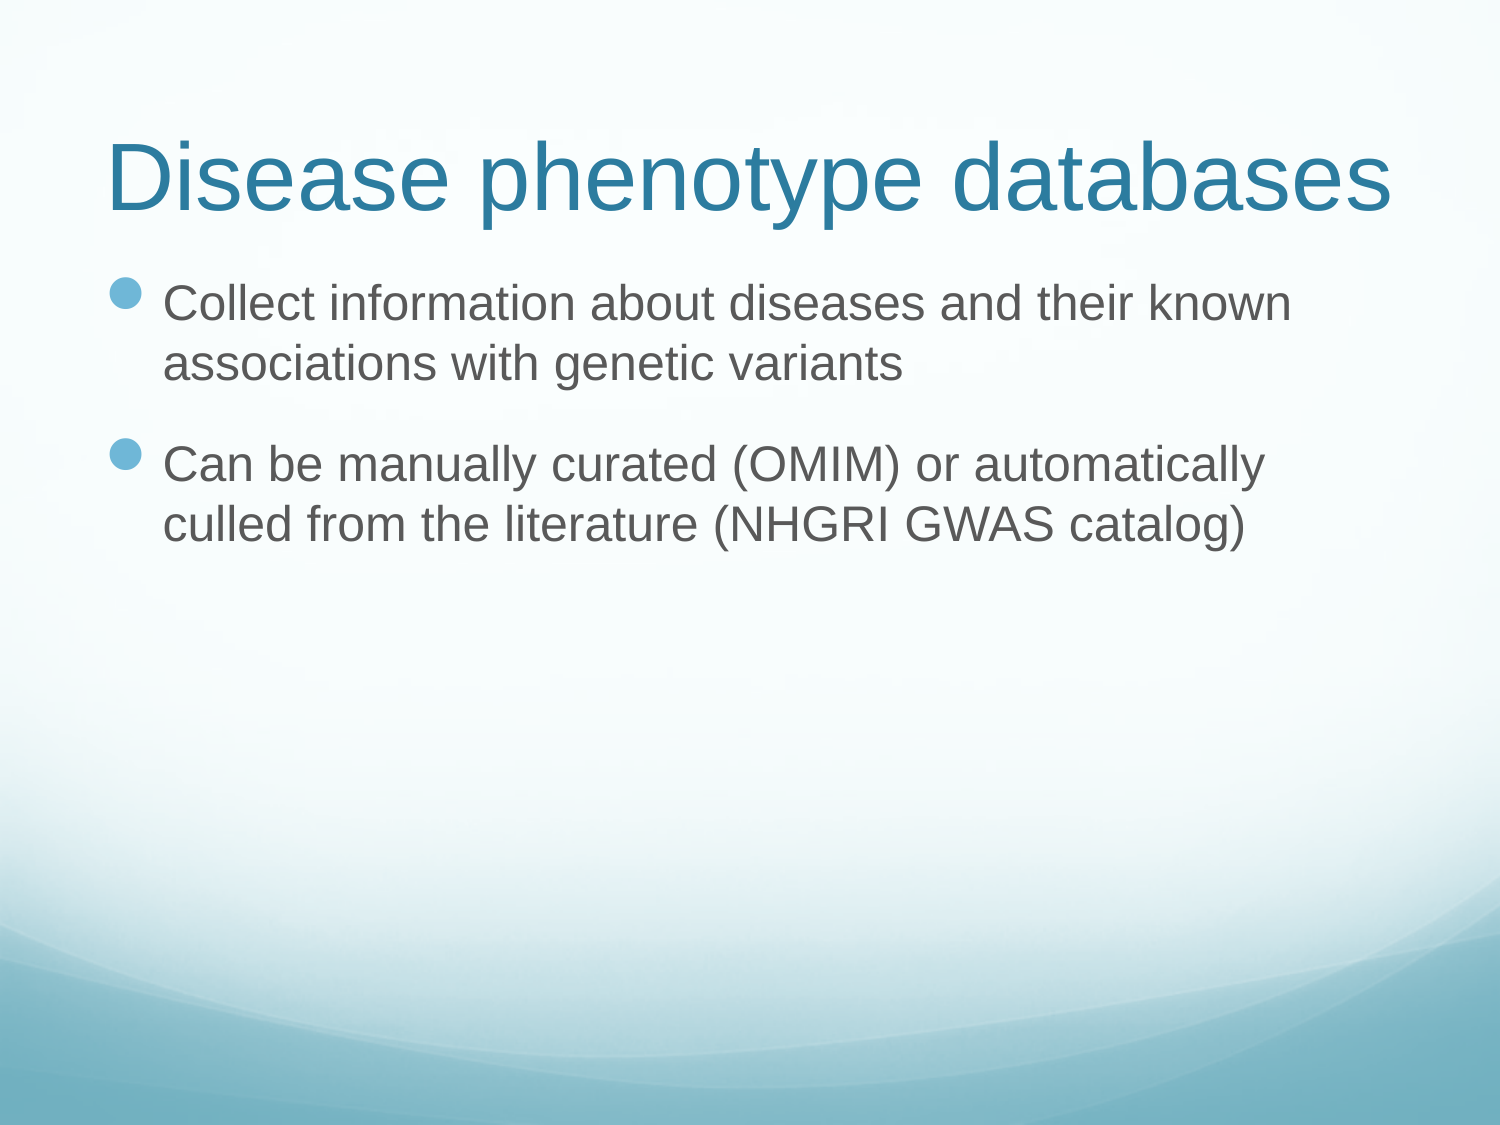

# Disease phenotype databases
Collect information about diseases and their known associations with genetic variants
Can be manually curated (OMIM) or automatically culled from the literature (NHGRI GWAS catalog)